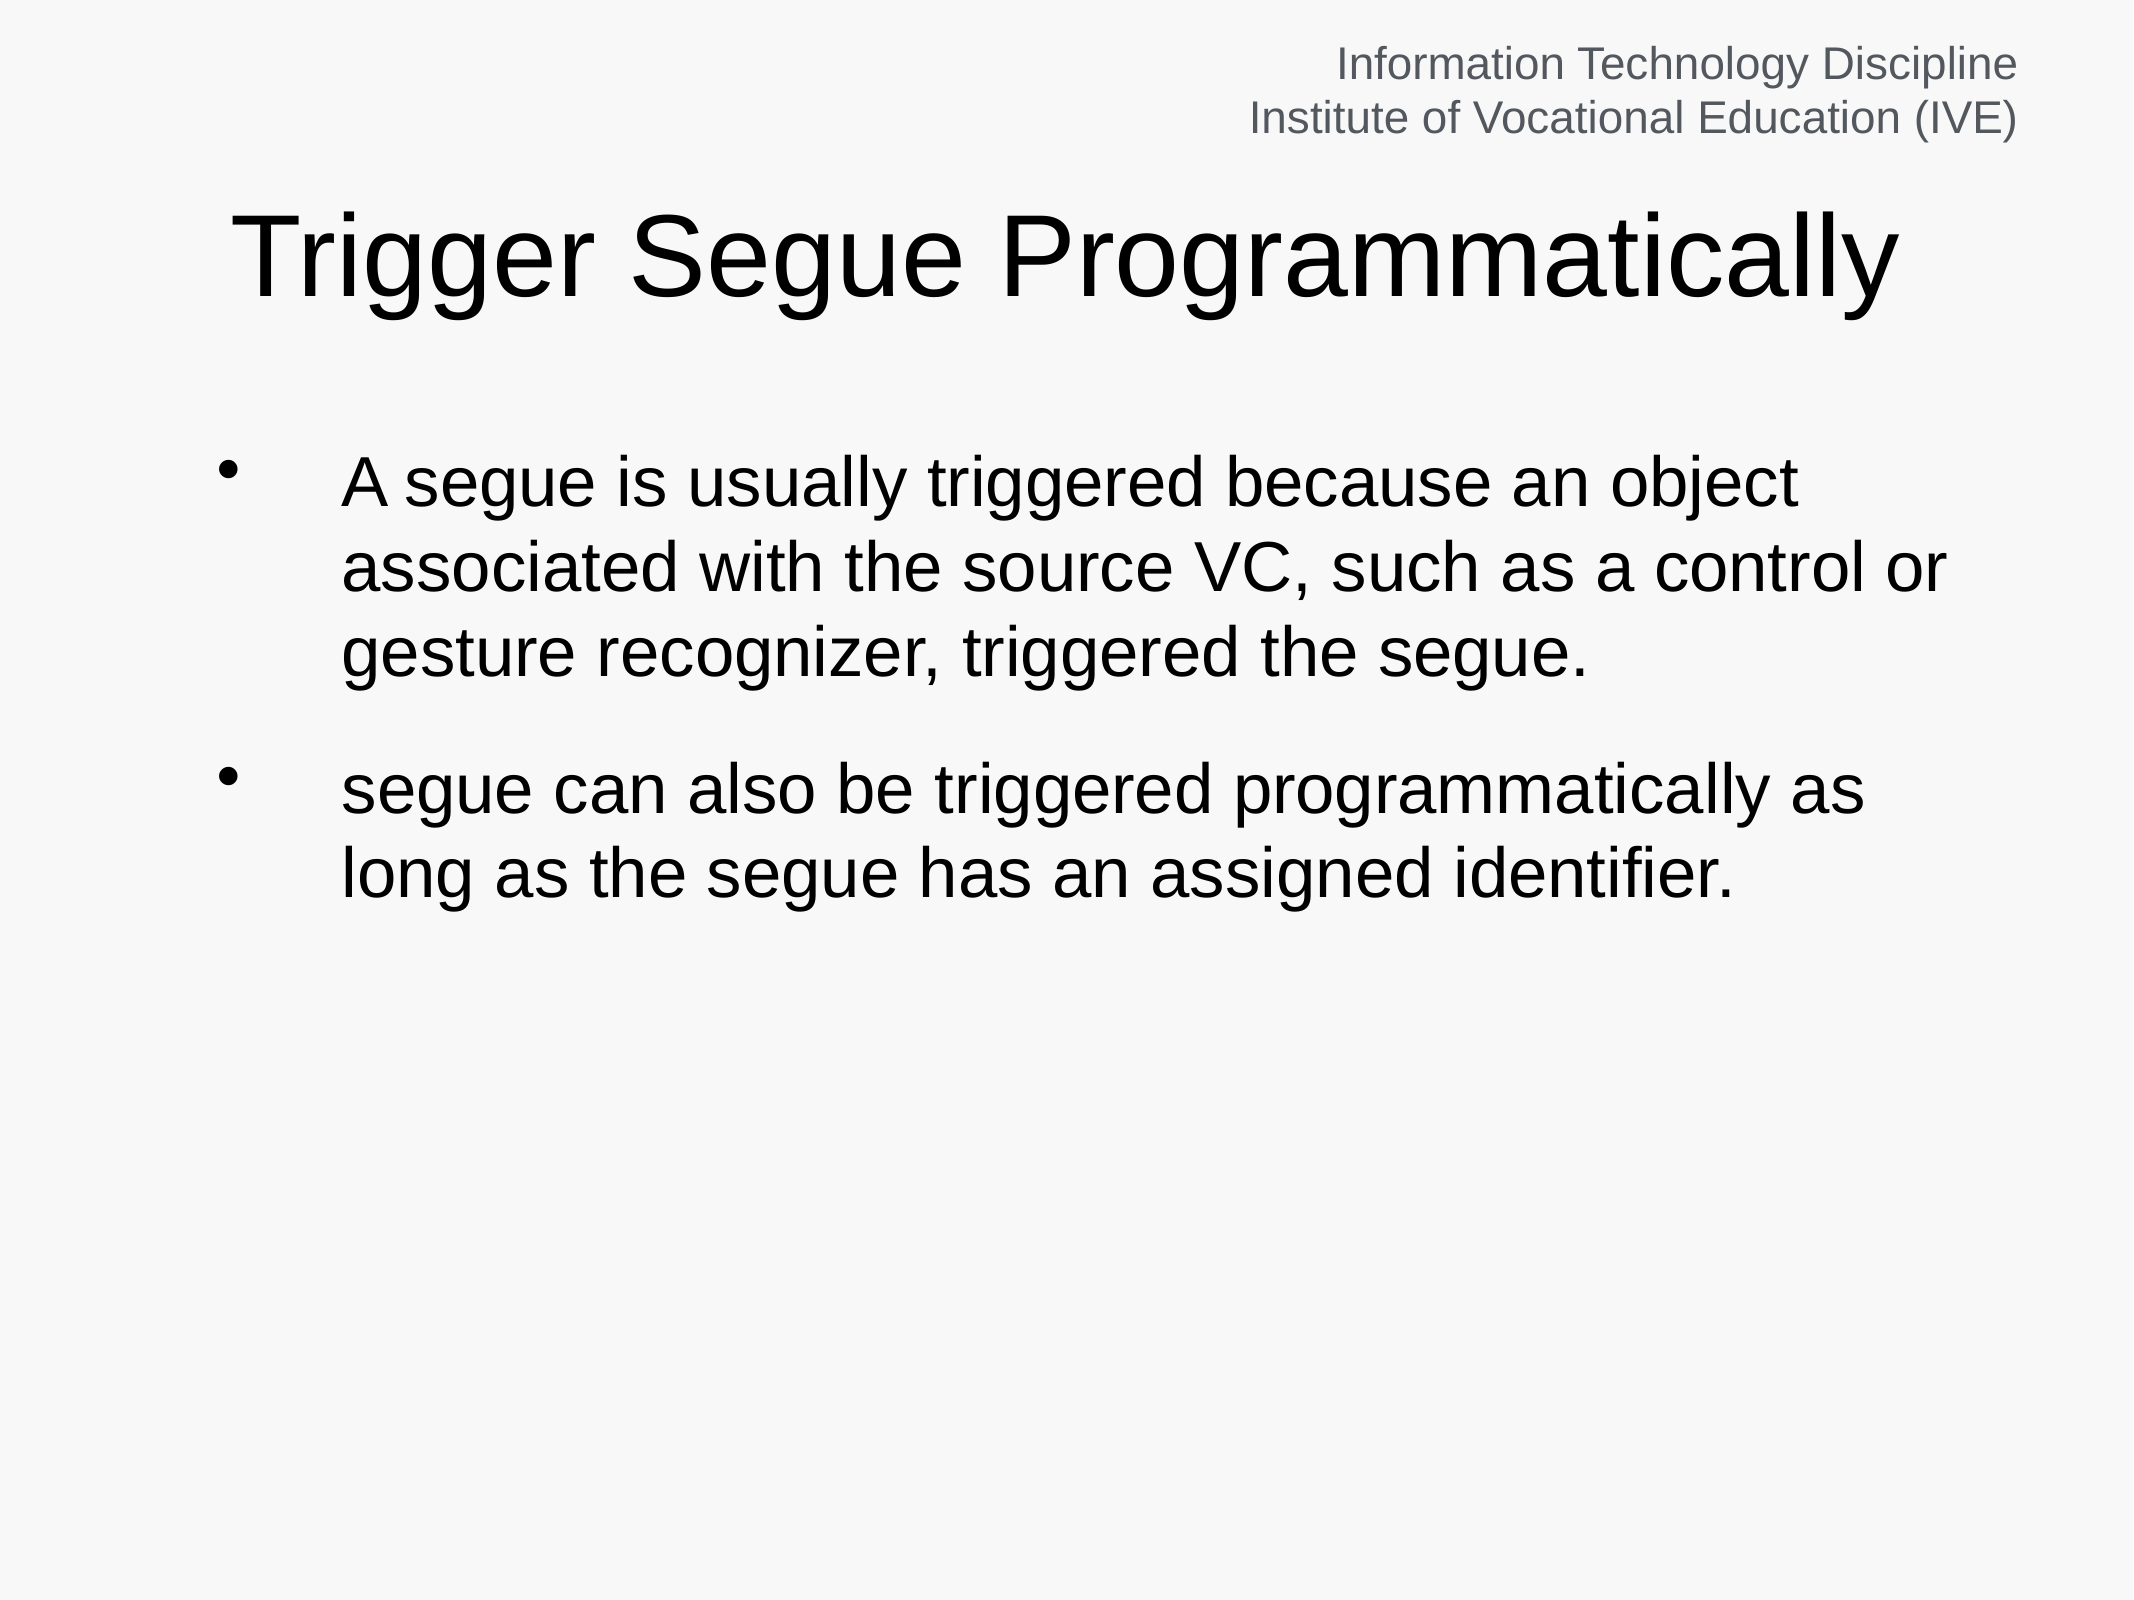

# Trigger Segue Programmatically
A segue is usually triggered because an object associated with the source VC, such as a control or gesture recognizer, triggered the segue.
segue can also be triggered programmatically as long as the segue has an assigned identifier.